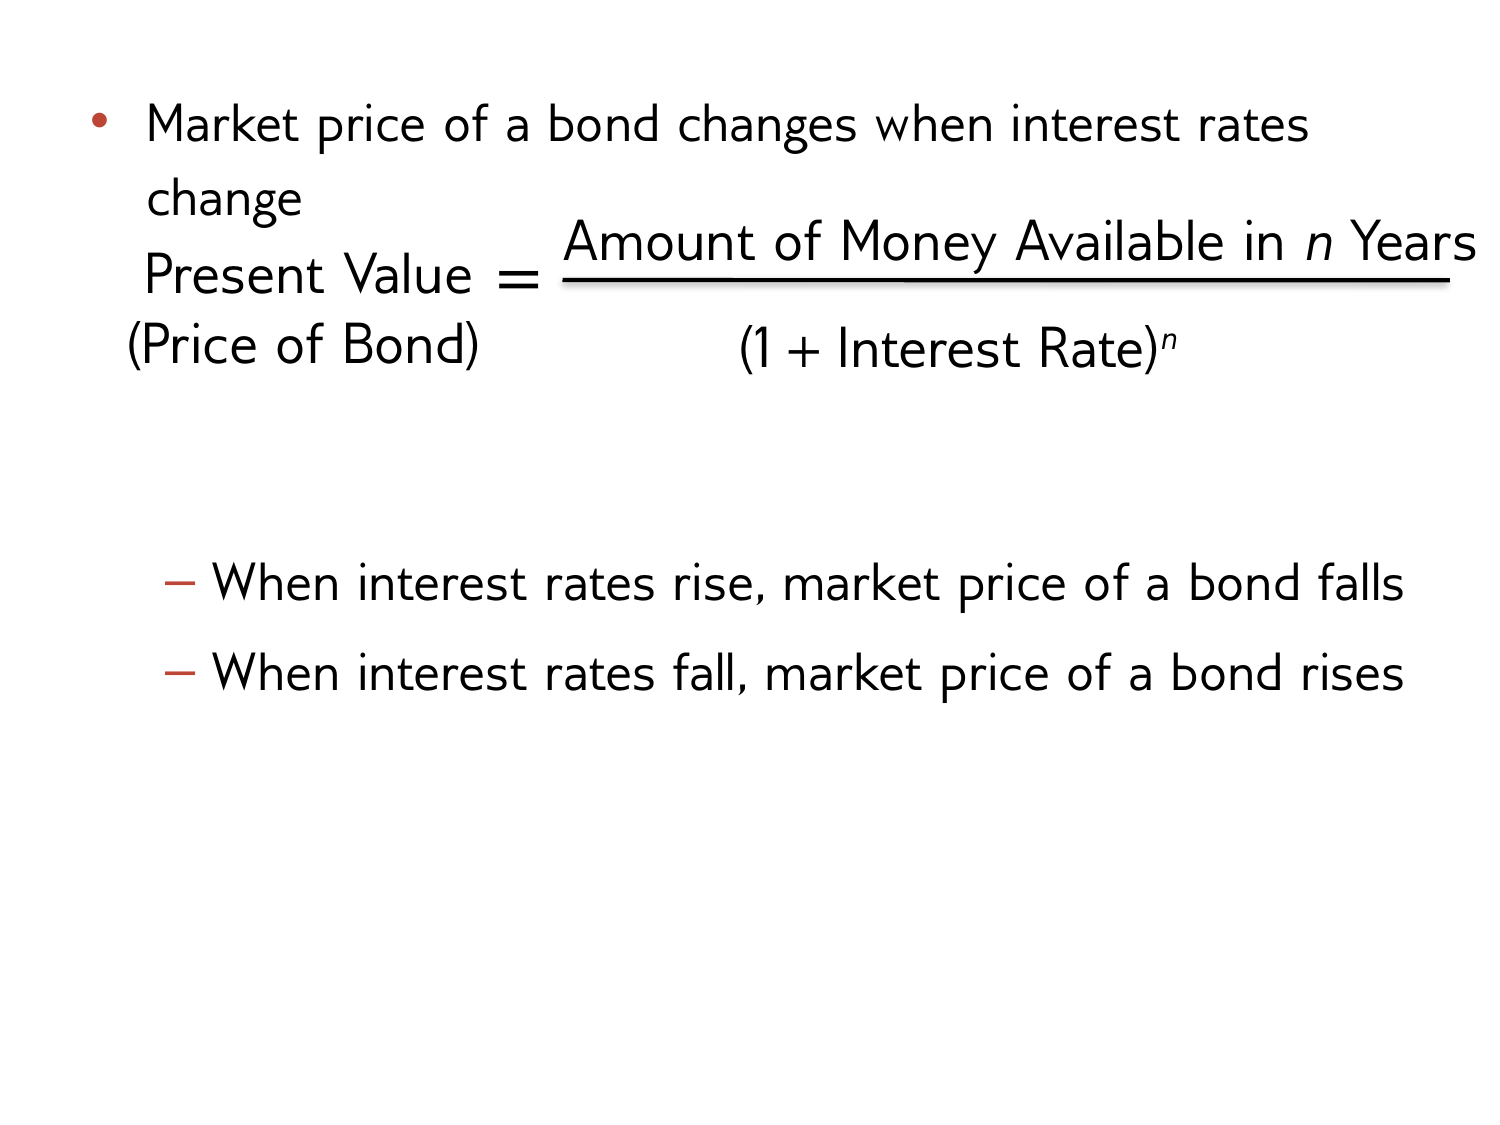

Market price of a bond changes when interest rates change
When interest rates rise, market price of a bond falls
When interest rates fall, market price of a bond rises
 Amount of Money Available in n Years
 =
 Present Value
(Price of Bond)
(1 + Interest Rate)n